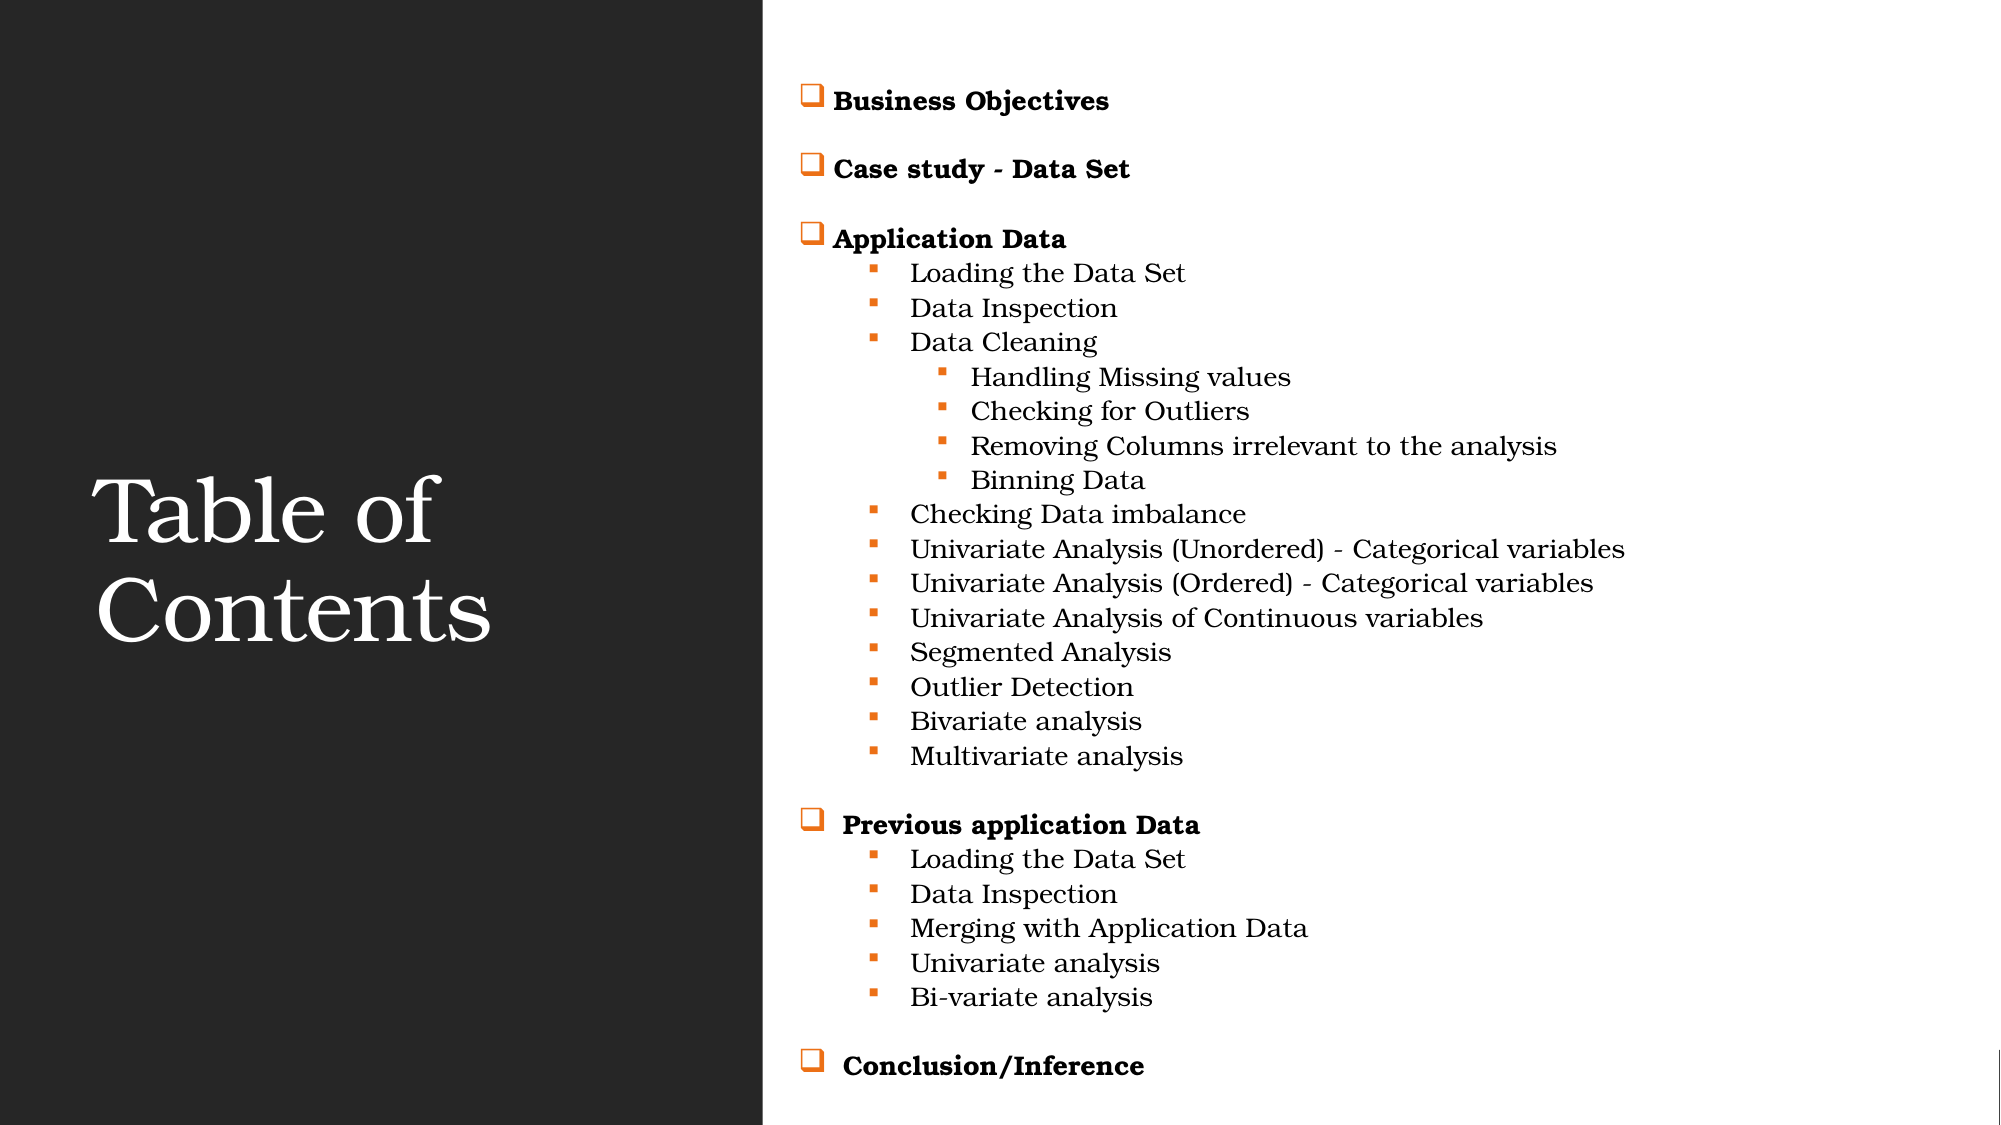

Business Objectives

 Case study - Data Set

 Application Data
Loading the Data Set
Data Inspection
Data Cleaning
Handling Missing values
Checking for Outliers
Removing Columns irrelevant to the analysis
Binning Data
Checking Data imbalance
Univariate Analysis (Unordered) - Categorical variables
Univariate Analysis (Ordered) - Categorical variables
Univariate Analysis of Continuous variables
Segmented Analysis
Outlier Detection
Bivariate analysis
Multivariate analysis

  Previous application Data
Loading the Data Set
Data Inspection
Merging with Application Data
Univariate analysis
Bi-variate analysis

  Conclusion/Inference

# Table of Contents